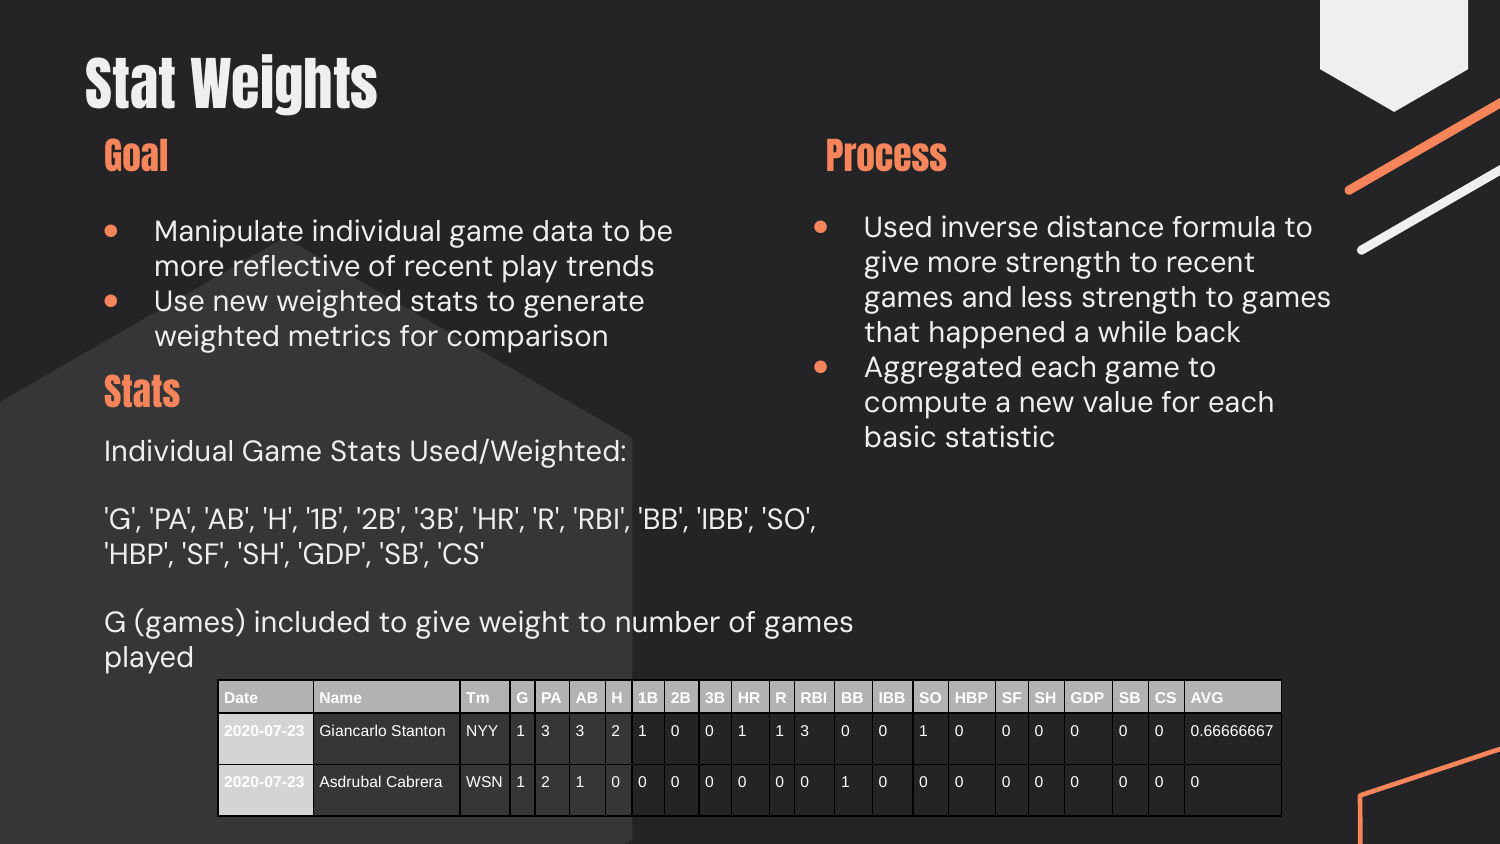

# Stat Weights
Goal
Process
Used inverse distance formula to give more strength to recent games and less strength to games that happened a while back
Aggregated each game to compute a new value for each basic statistic
Manipulate individual game data to be more reflective of recent play trends
Use new weighted stats to generate weighted metrics for comparison
Stats
Individual Game Stats Used/Weighted:
'G', 'PA', 'AB', 'H', '1B', '2B', '3B', 'HR', 'R', 'RBI', 'BB', 'IBB', 'SO', 'HBP', 'SF', 'SH', 'GDP', 'SB', 'CS'
G (games) included to give weight to number of games played

| Date | Name | Tm | G | PA | AB | H | 1B | 2B | 3B | HR | R | RBI | BB | IBB | SO | HBP | SF | SH | GDP | SB | CS | AVG |
| --- | --- | --- | --- | --- | --- | --- | --- | --- | --- | --- | --- | --- | --- | --- | --- | --- | --- | --- | --- | --- | --- | --- |
| 2020-07-23 | Giancarlo Stanton | NYY | 1 | 3 | 3 | 2 | 1 | 0 | 0 | 1 | 1 | 3 | 0 | 0 | 1 | 0 | 0 | 0 | 0 | 0 | 0 | 0.66666667 |
| 2020-07-23 | Asdrubal Cabrera | WSN | 1 | 2 | 1 | 0 | 0 | 0 | 0 | 0 | 0 | 0 | 1 | 0 | 0 | 0 | 0 | 0 | 0 | 0 | 0 | 0 |